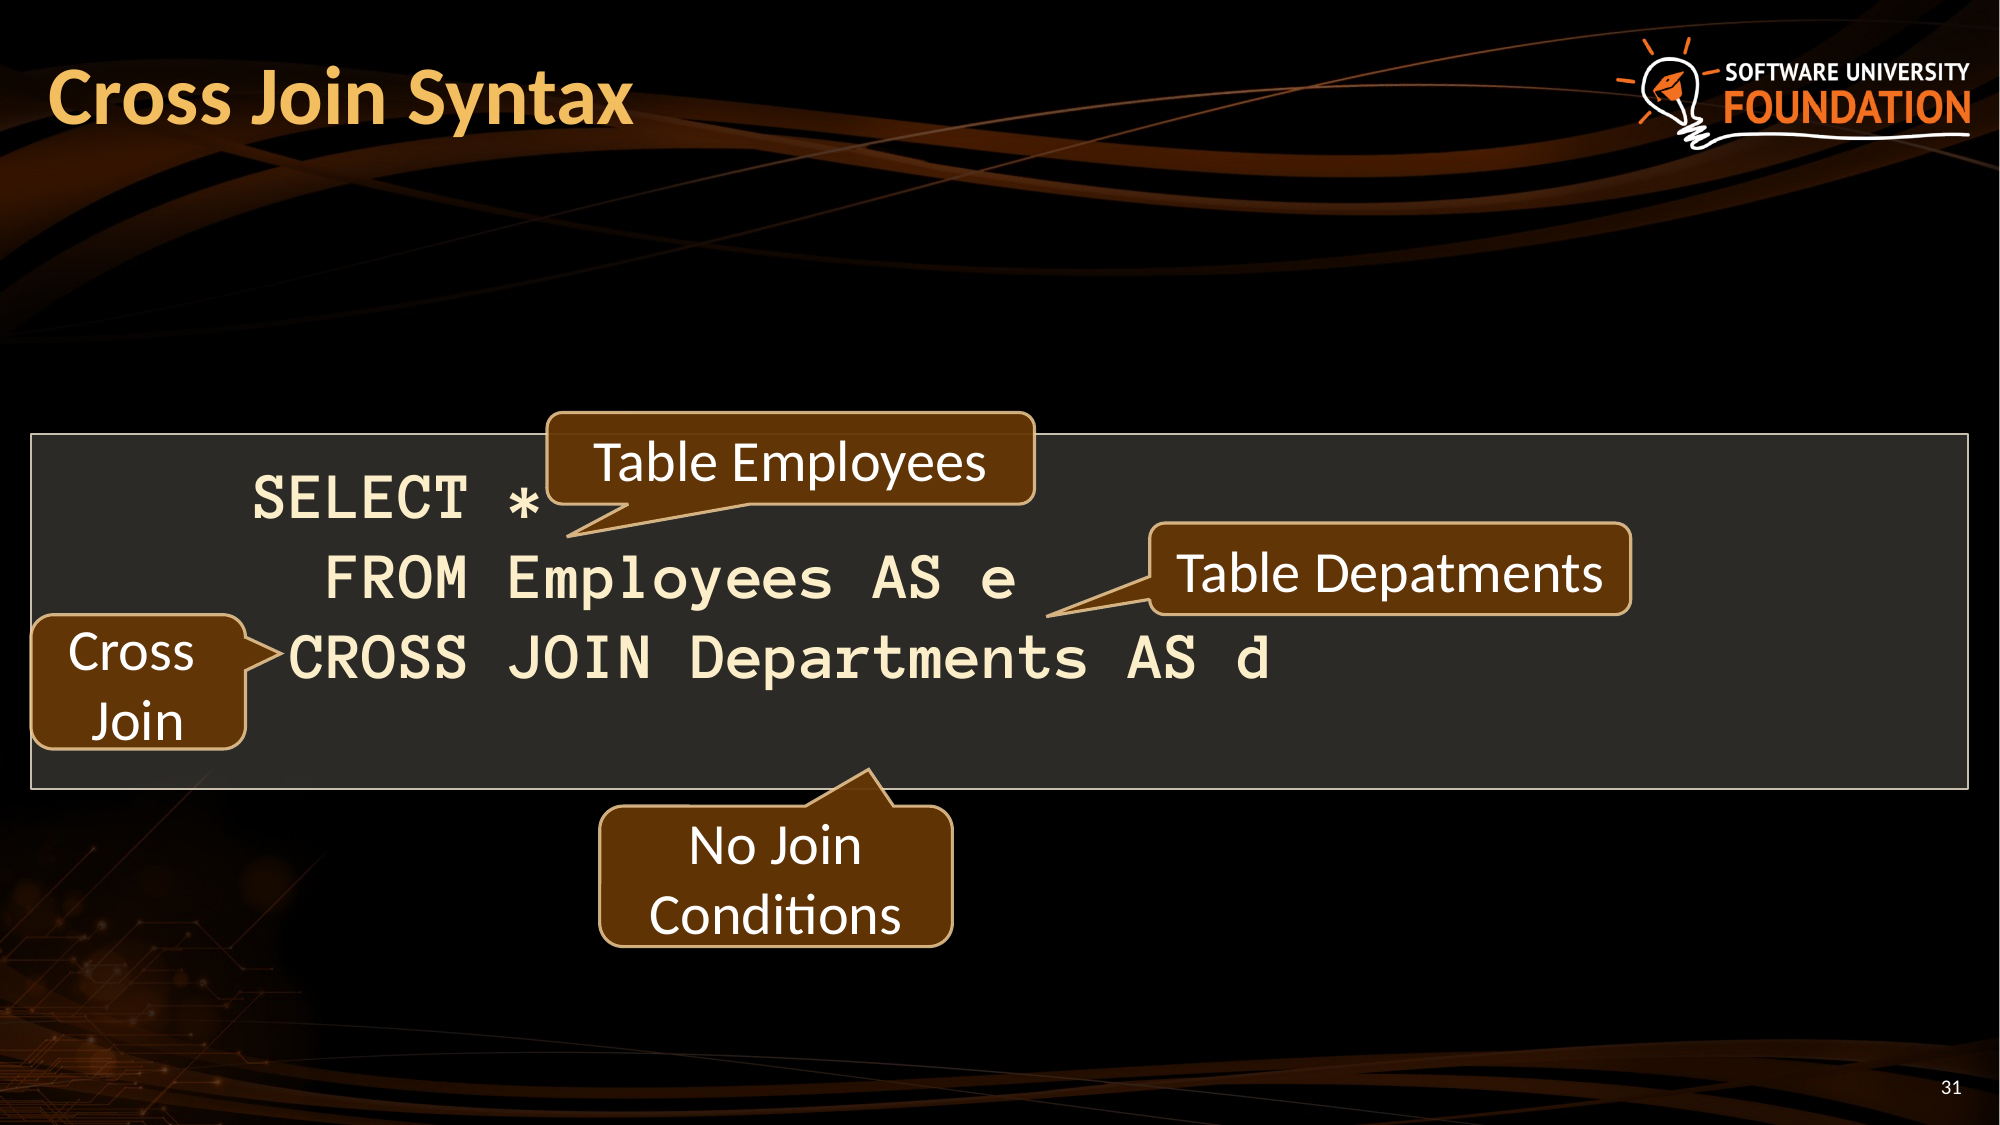

# Cross Join Syntax
Table Employees
SELECT *
  FROM Employees AS e
 CROSS JOIN Departments AS d

Table Depatments
Cross
Join
No Join Conditions
31